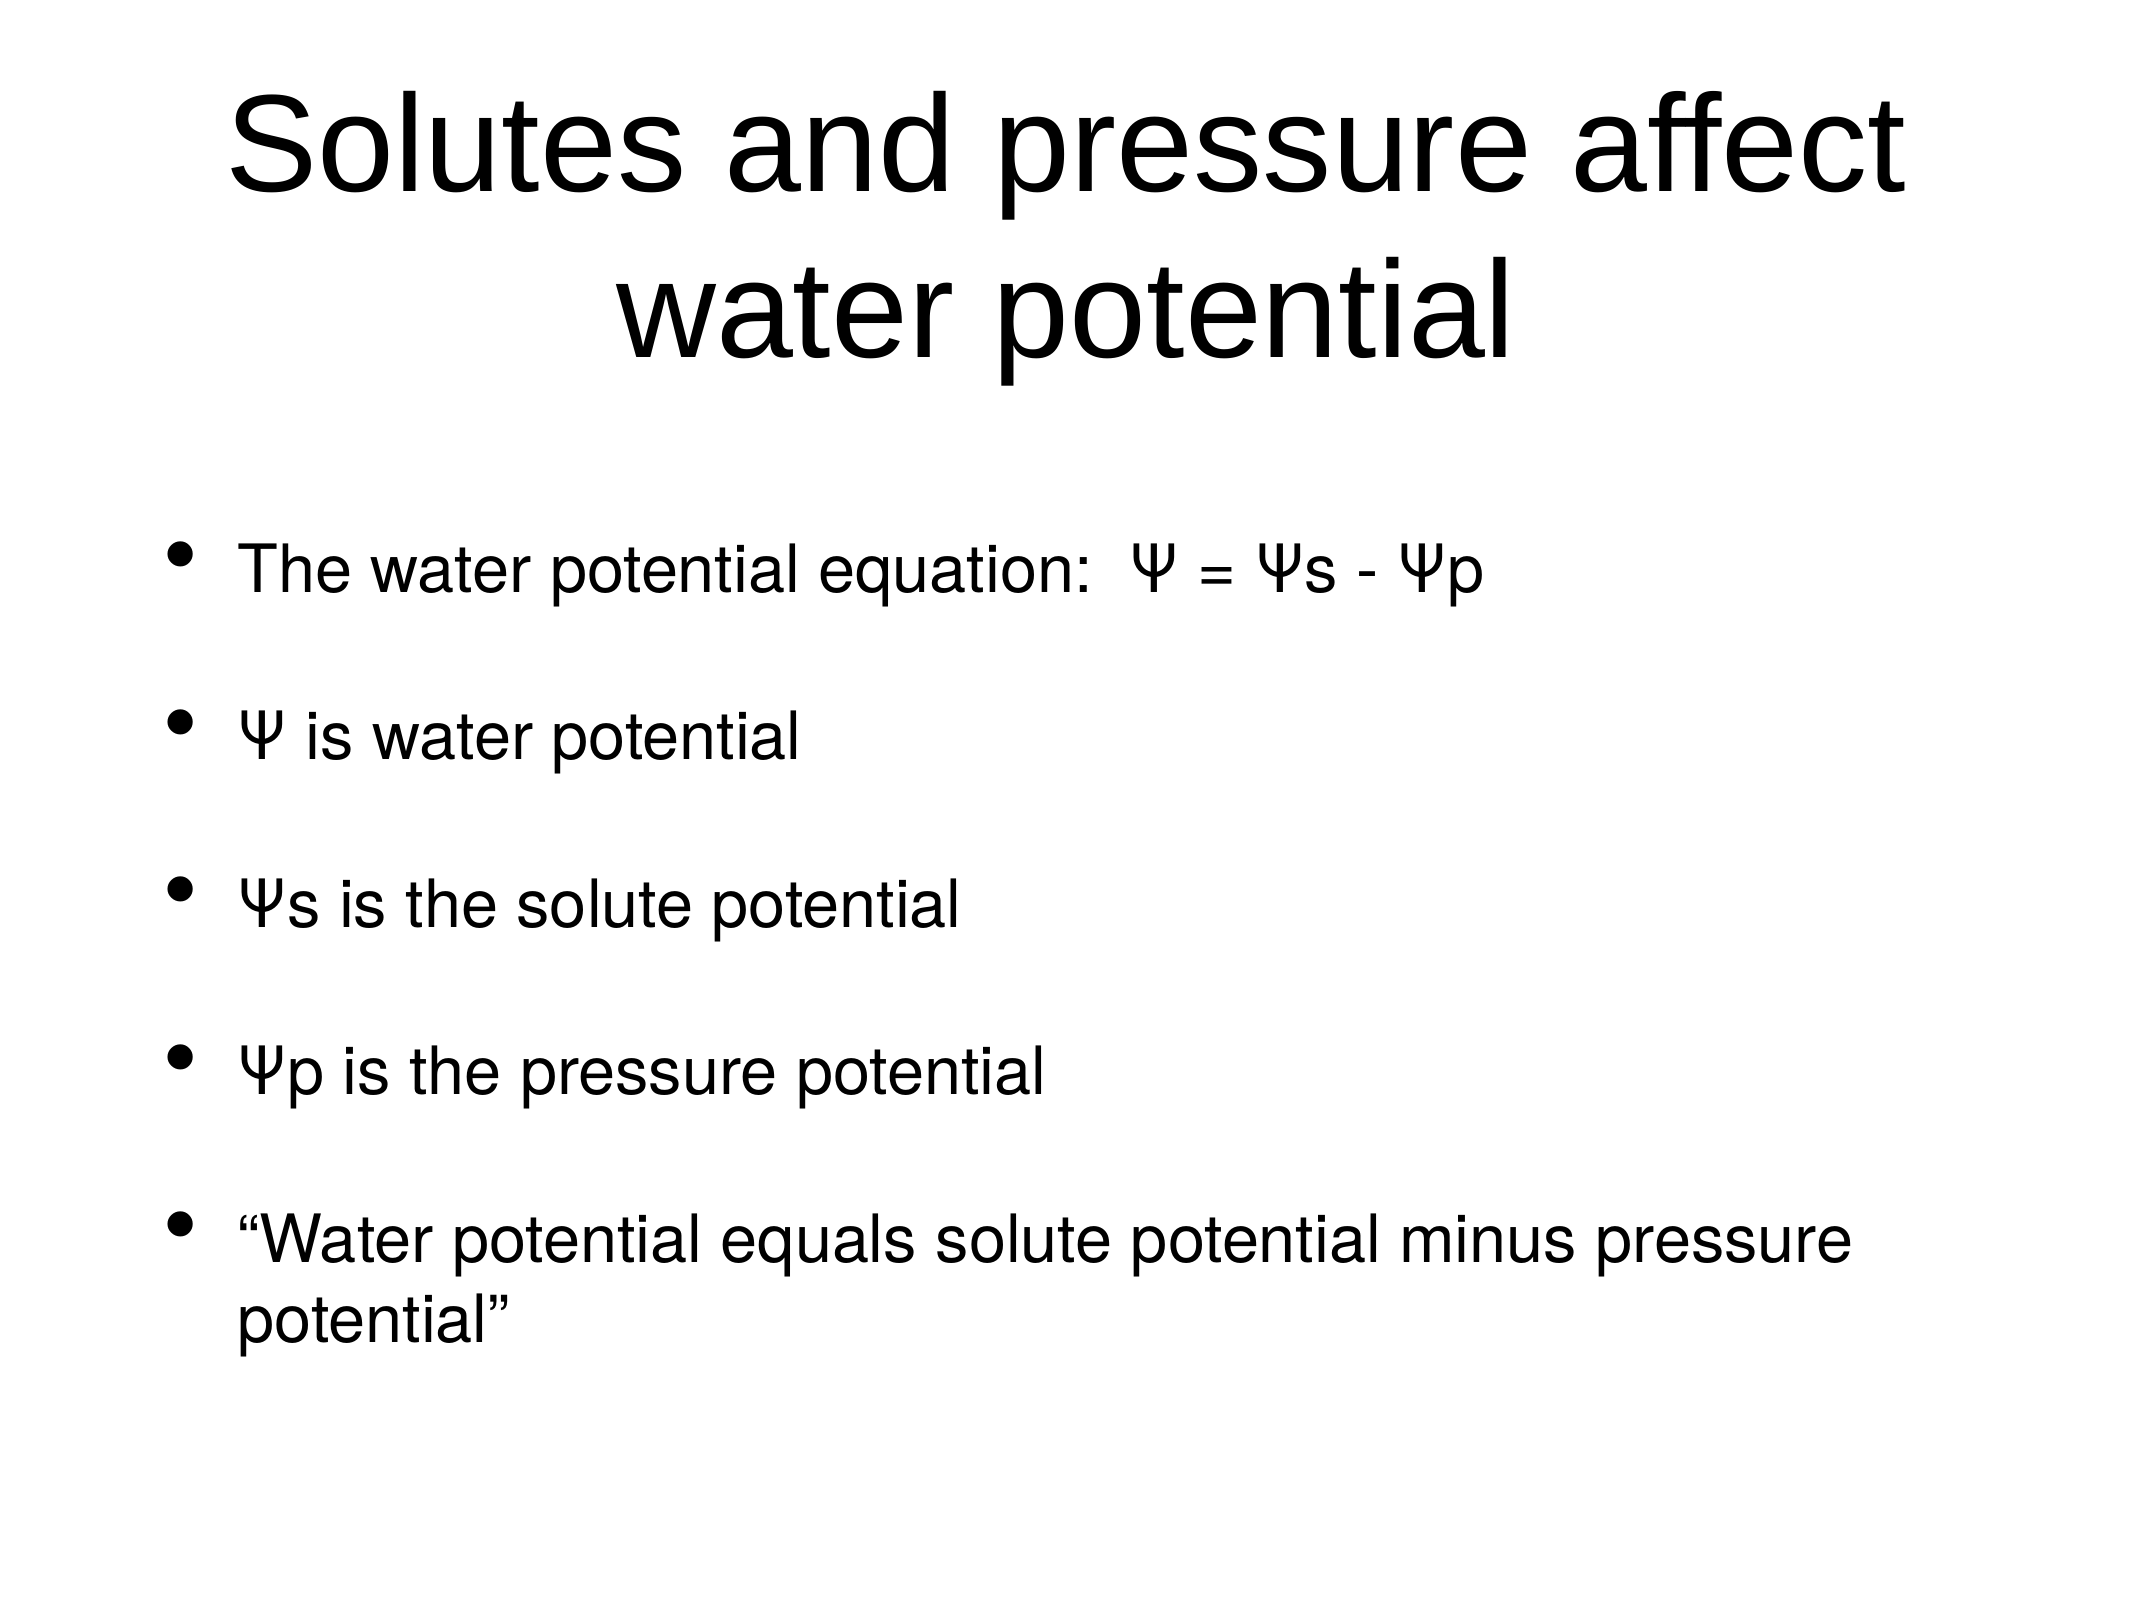

# Solutes and pressure affect water potential
The water potential equation:  Ψ = Ψs - Ψp
Ψ is water potential
Ψs is the solute potential
Ψp is the pressure potential
“Water potential equals solute potential minus pressure potential”